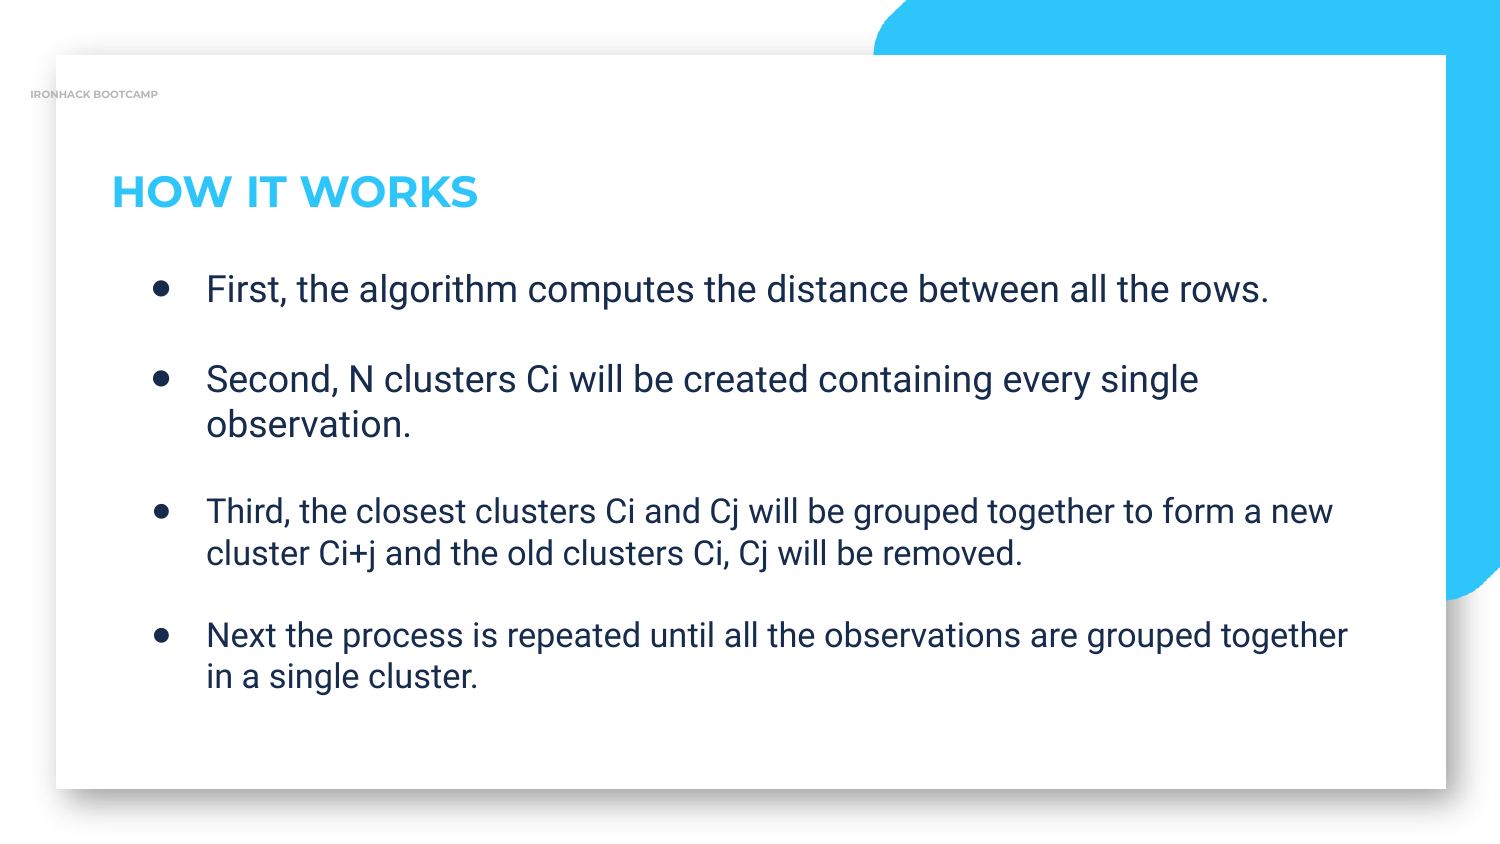

IRONHACK BOOTCAMP
HOW IT WORKS
First, the algorithm computes the distance between all the rows.

Second, N clusters Ci will be created containing every single observation.

Third, the closest clusters Ci and Cj will be grouped together to form a new cluster Ci+j and the old clusters Ci, Cj will be removed.

Next the process is repeated until all the observations are grouped together in a single cluster.